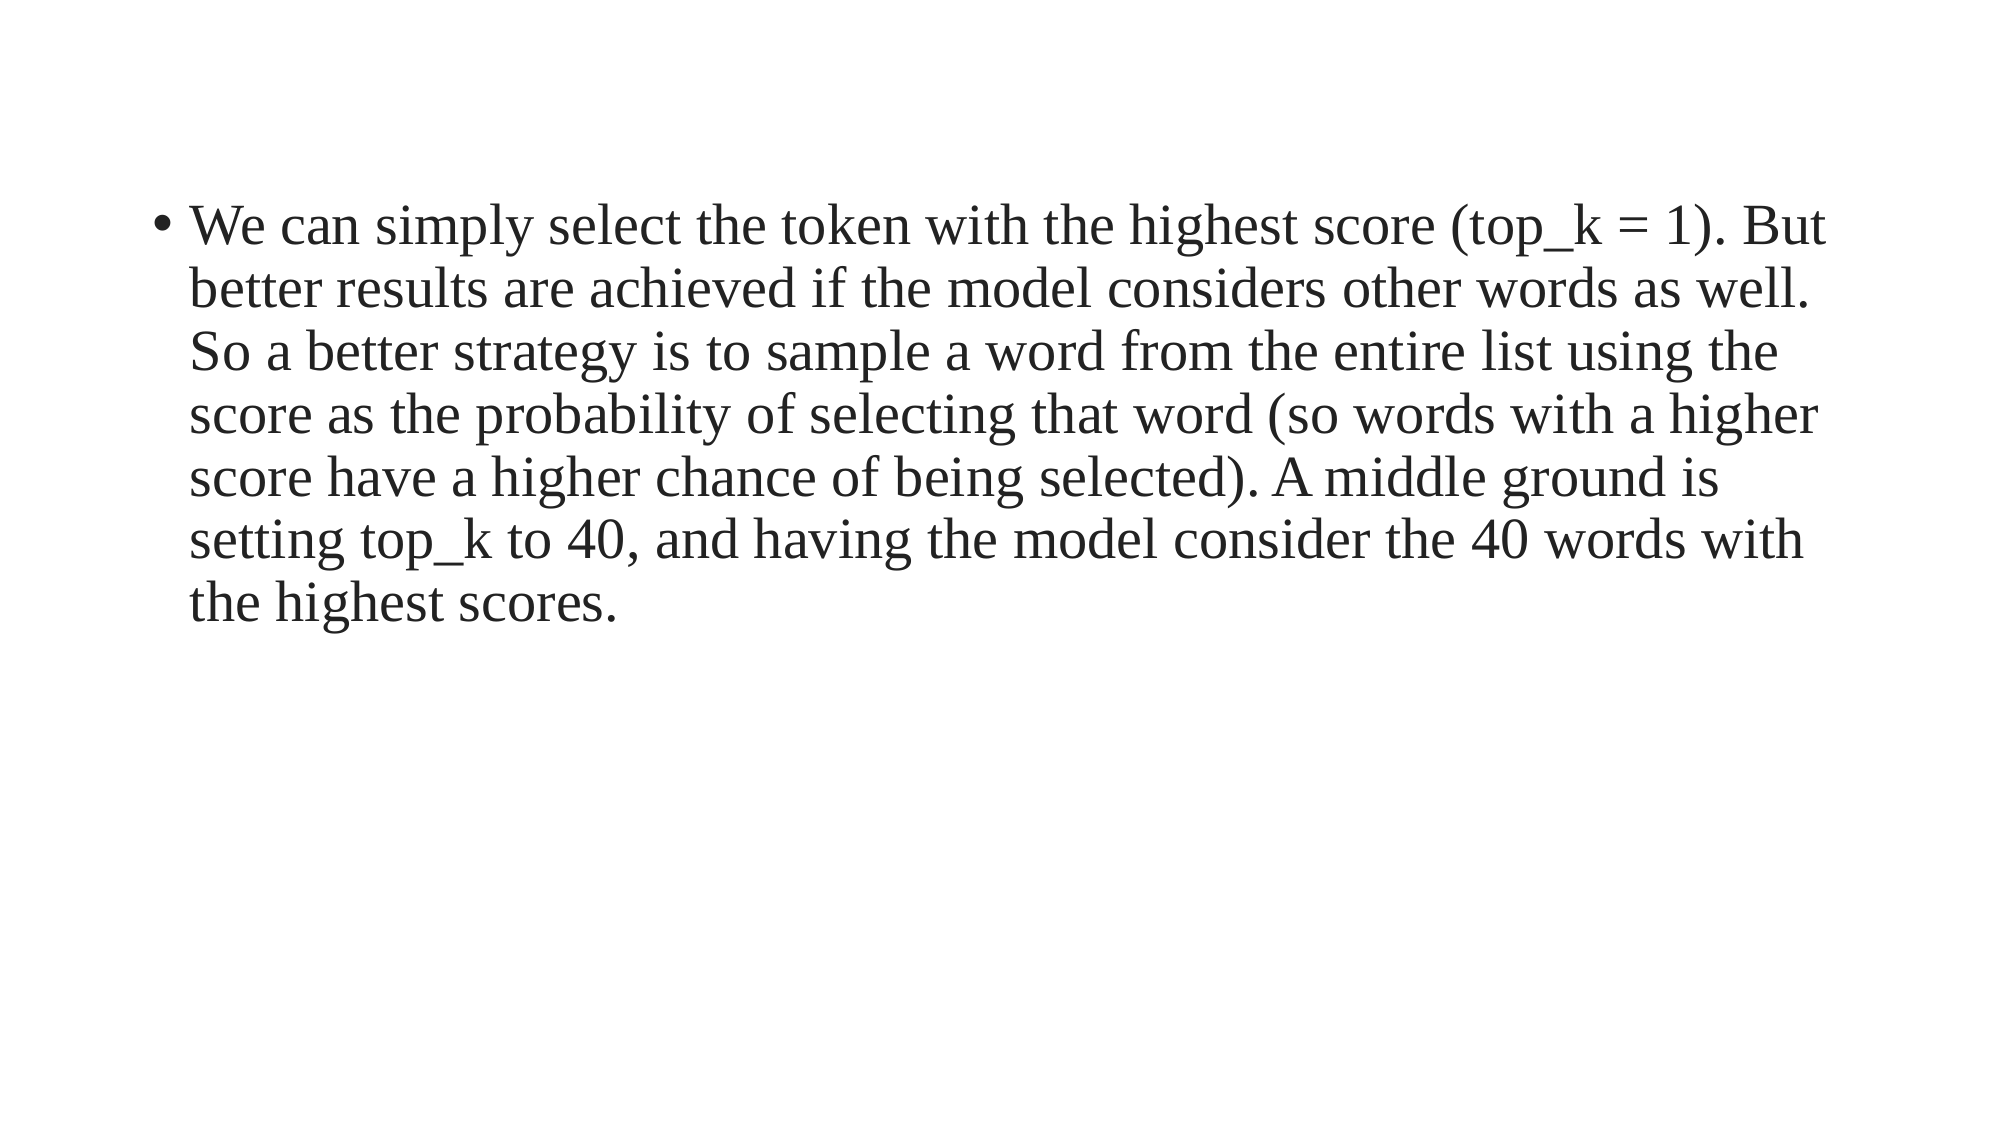

We can simply select the token with the highest score (top_k = 1). But better results are achieved if the model considers other words as well. So a better strategy is to sample a word from the entire list using the score as the probability of selecting that word (so words with a higher score have a higher chance of being selected). A middle ground is setting top_k to 40, and having the model consider the 40 words with the highest scores.